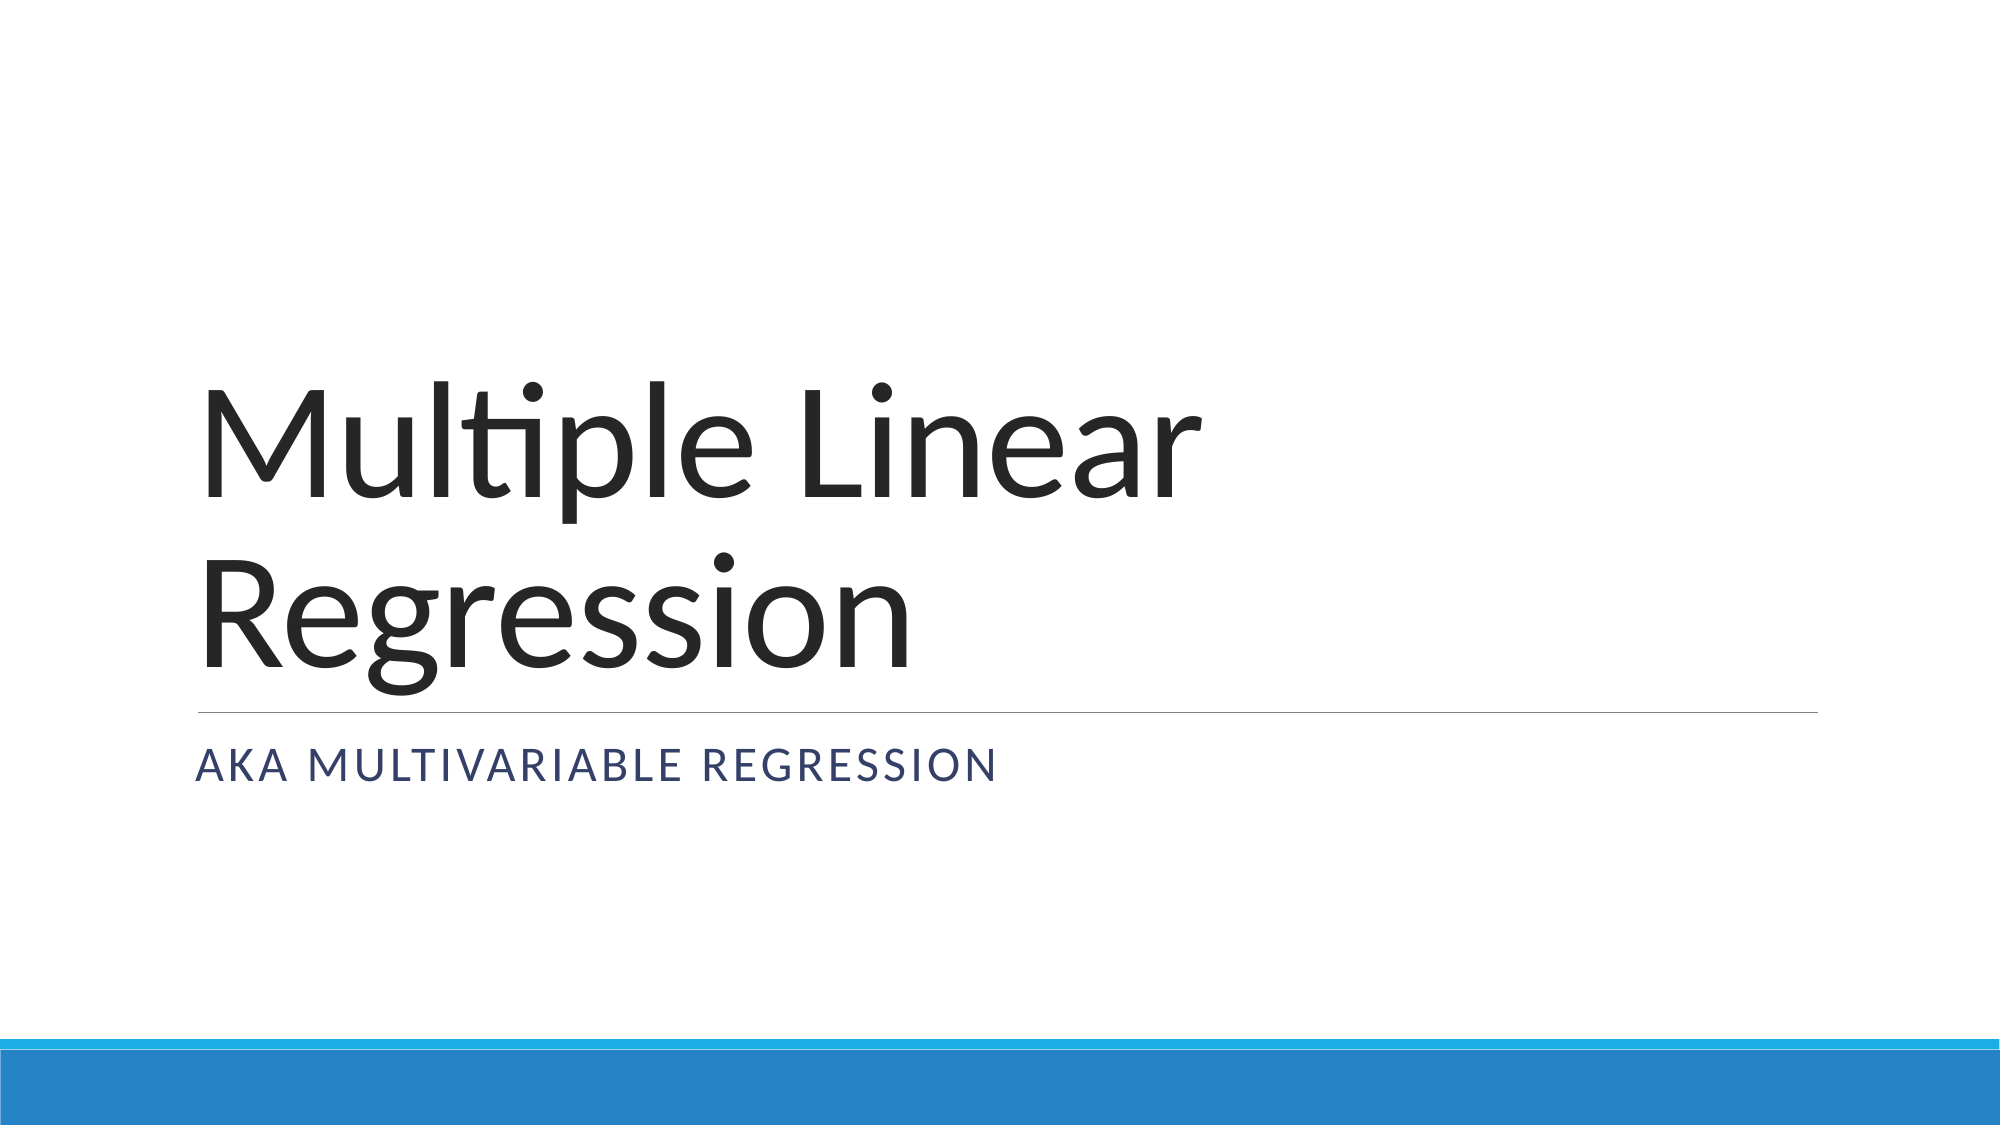

# Multiple Linear Regression
Aka Multivariable Regression